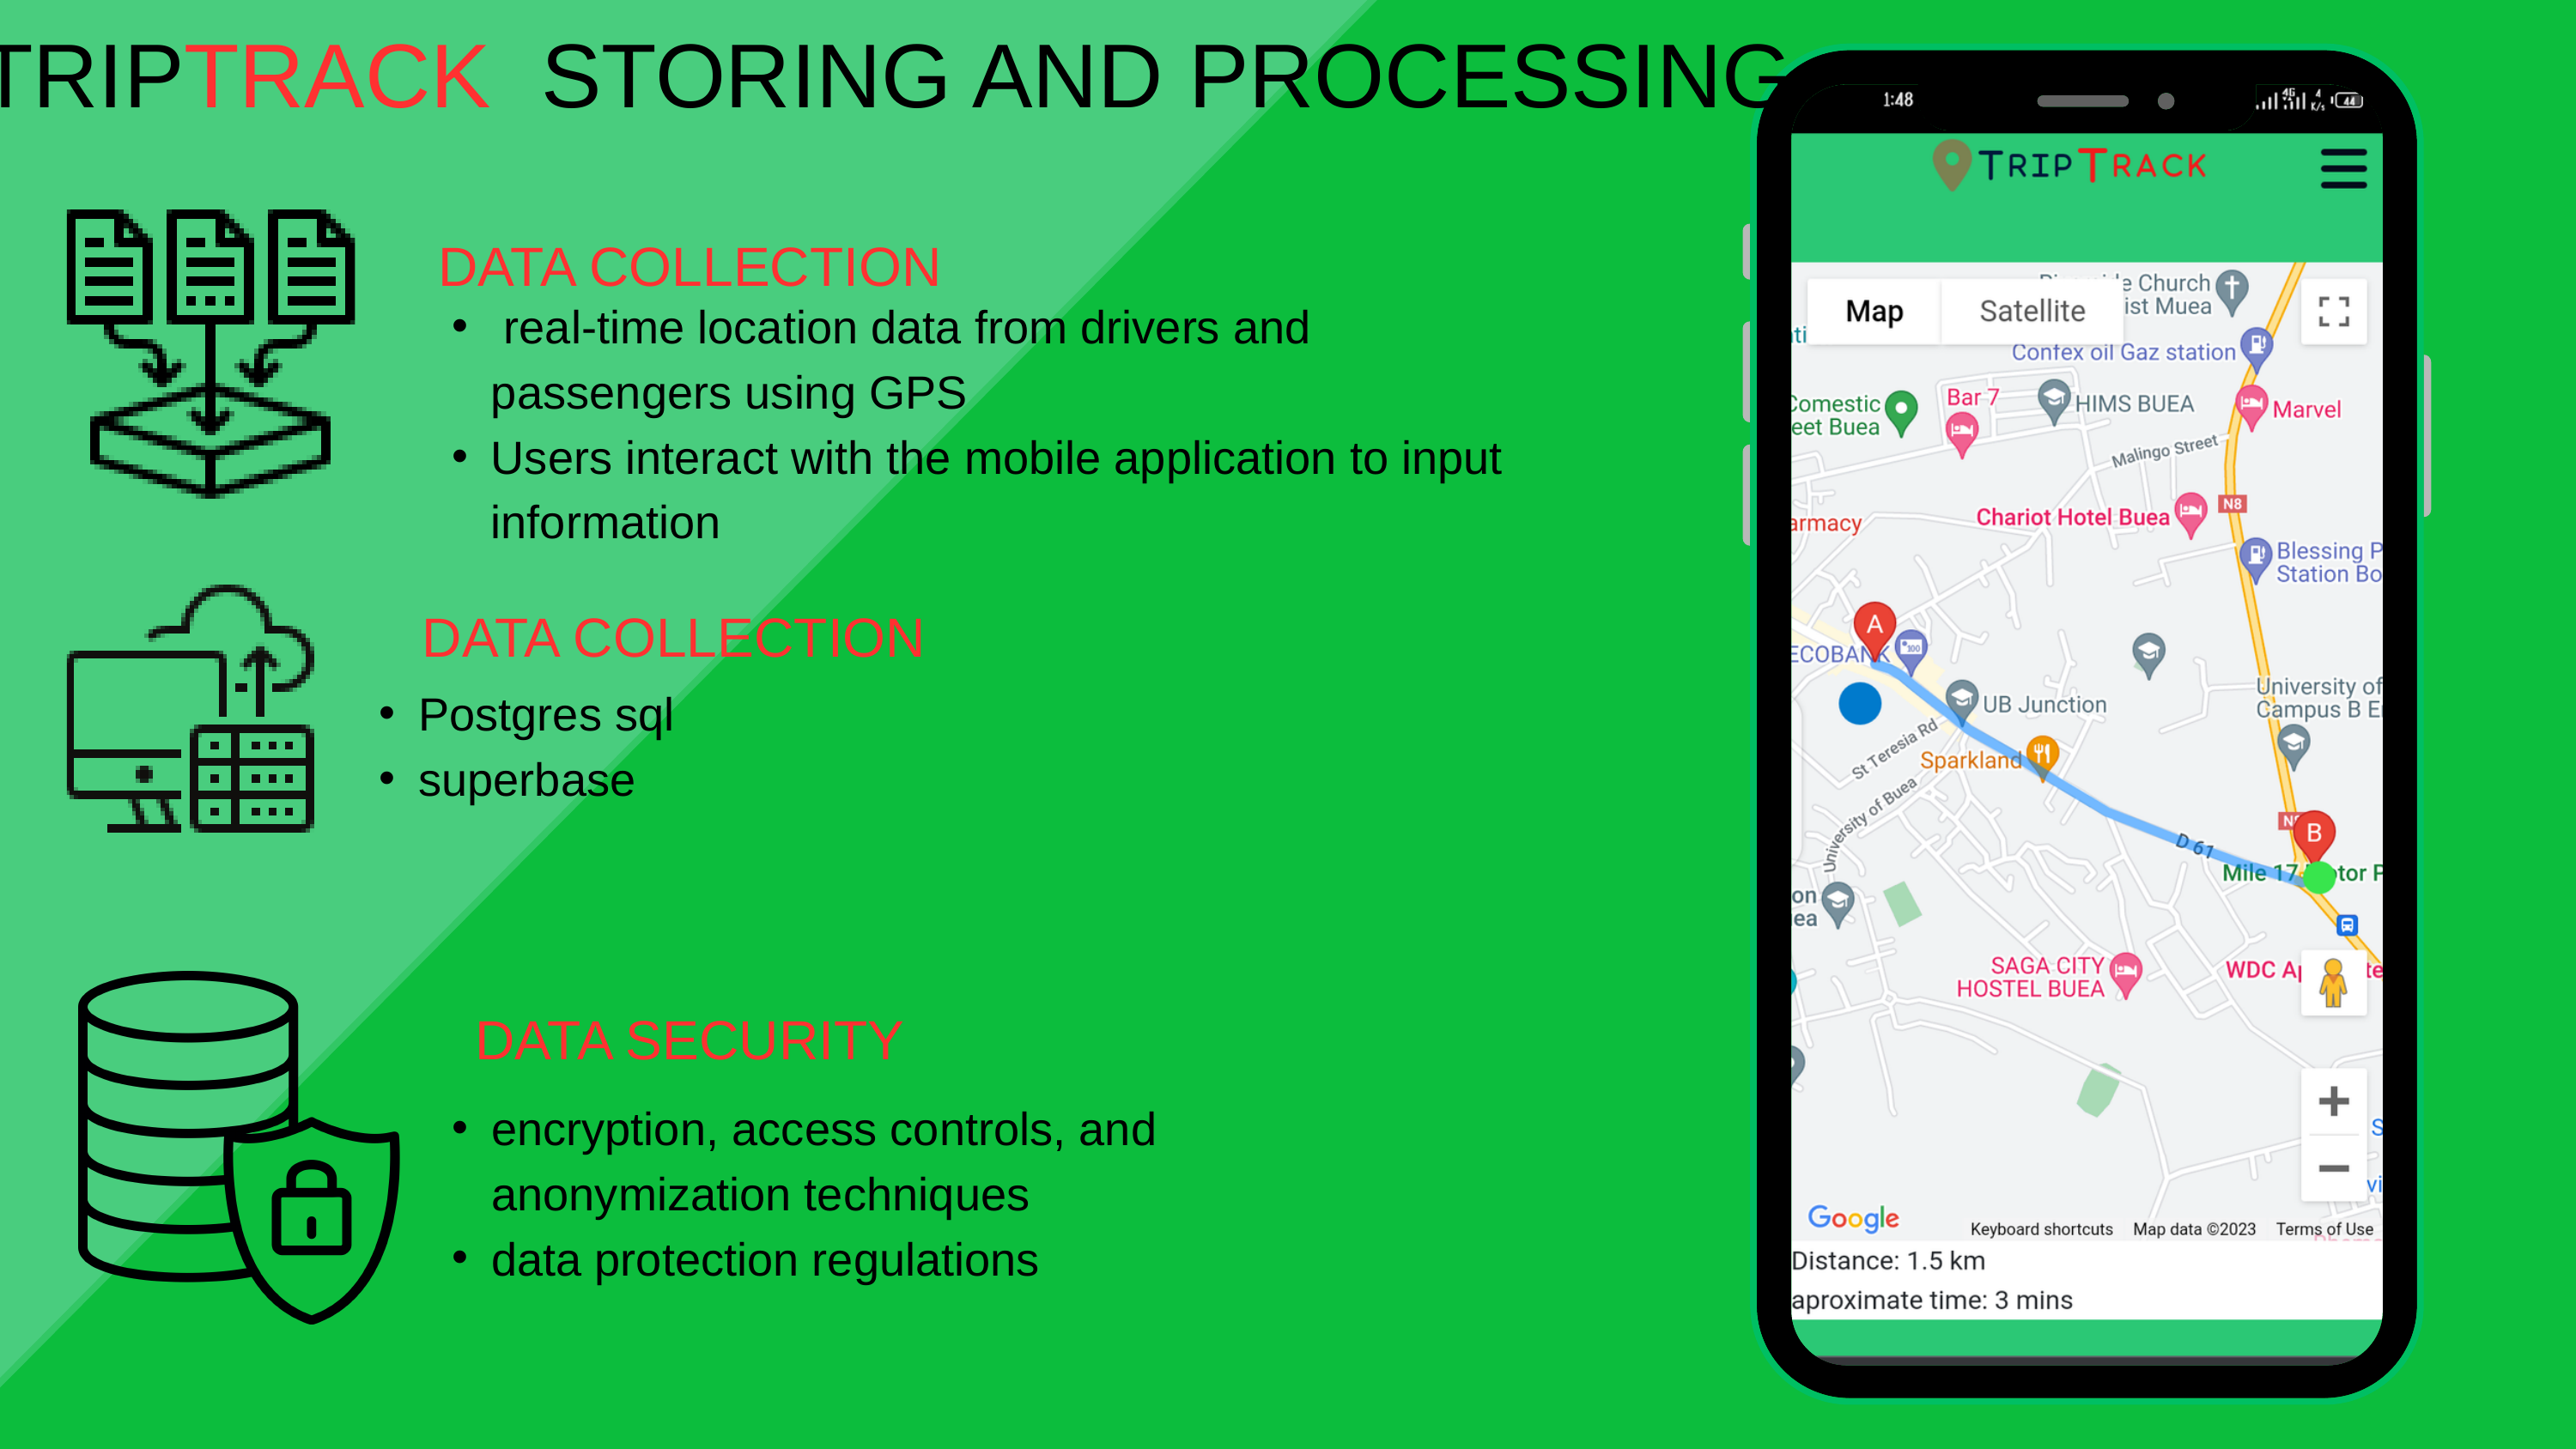

TRIPTRACK  STORING AND PROCESSING

DATA COLLECTION
 real-time location data from drivers and passengers using GPS
Users interact with the mobile application to input information

DATA COLLECTION
Postgres sql
superbase

DATA SECURITY
encryption, access controls, and anonymization techniques
data protection regulations